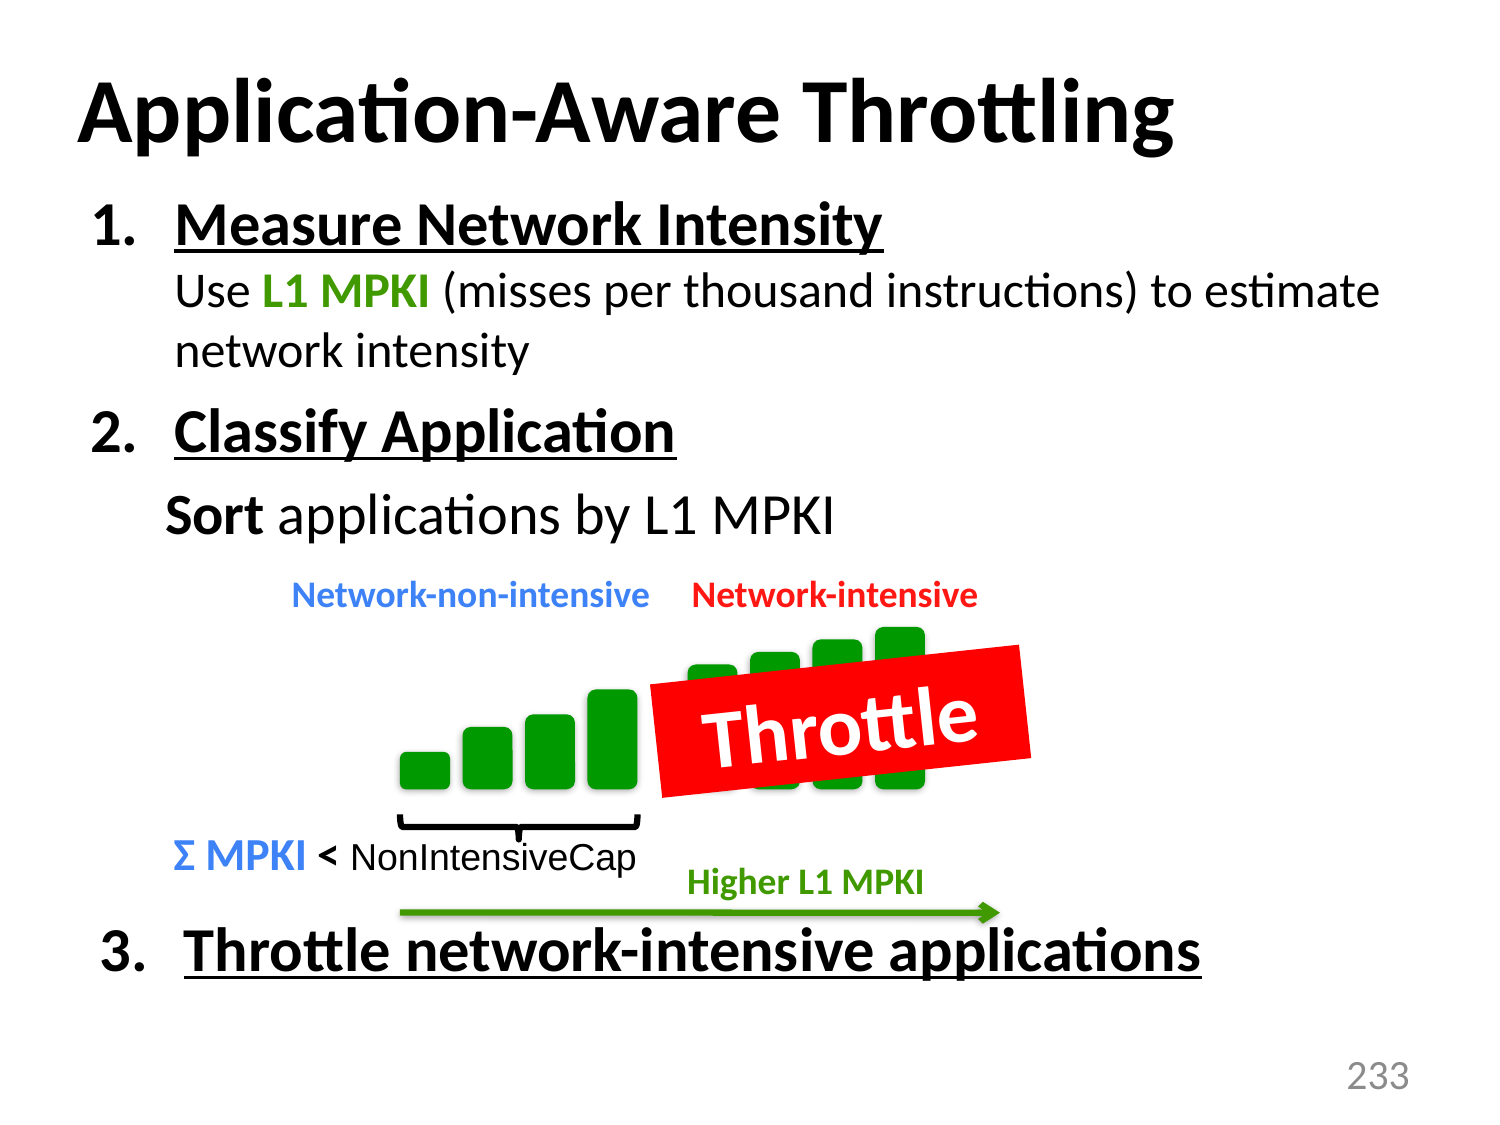

# Application-Aware Throttling
Measure Network Intensity
Use L1 MPKI (misses per thousand instructions) to estimate network intensity
Classify Application
Sort applications by L1 MPKI

Throttle network-intensive applications

Network-non-intensive
Network-intensive

Throttle

App

Σ MPKI < NonIntensiveCap
Higher L1 MPKI
233